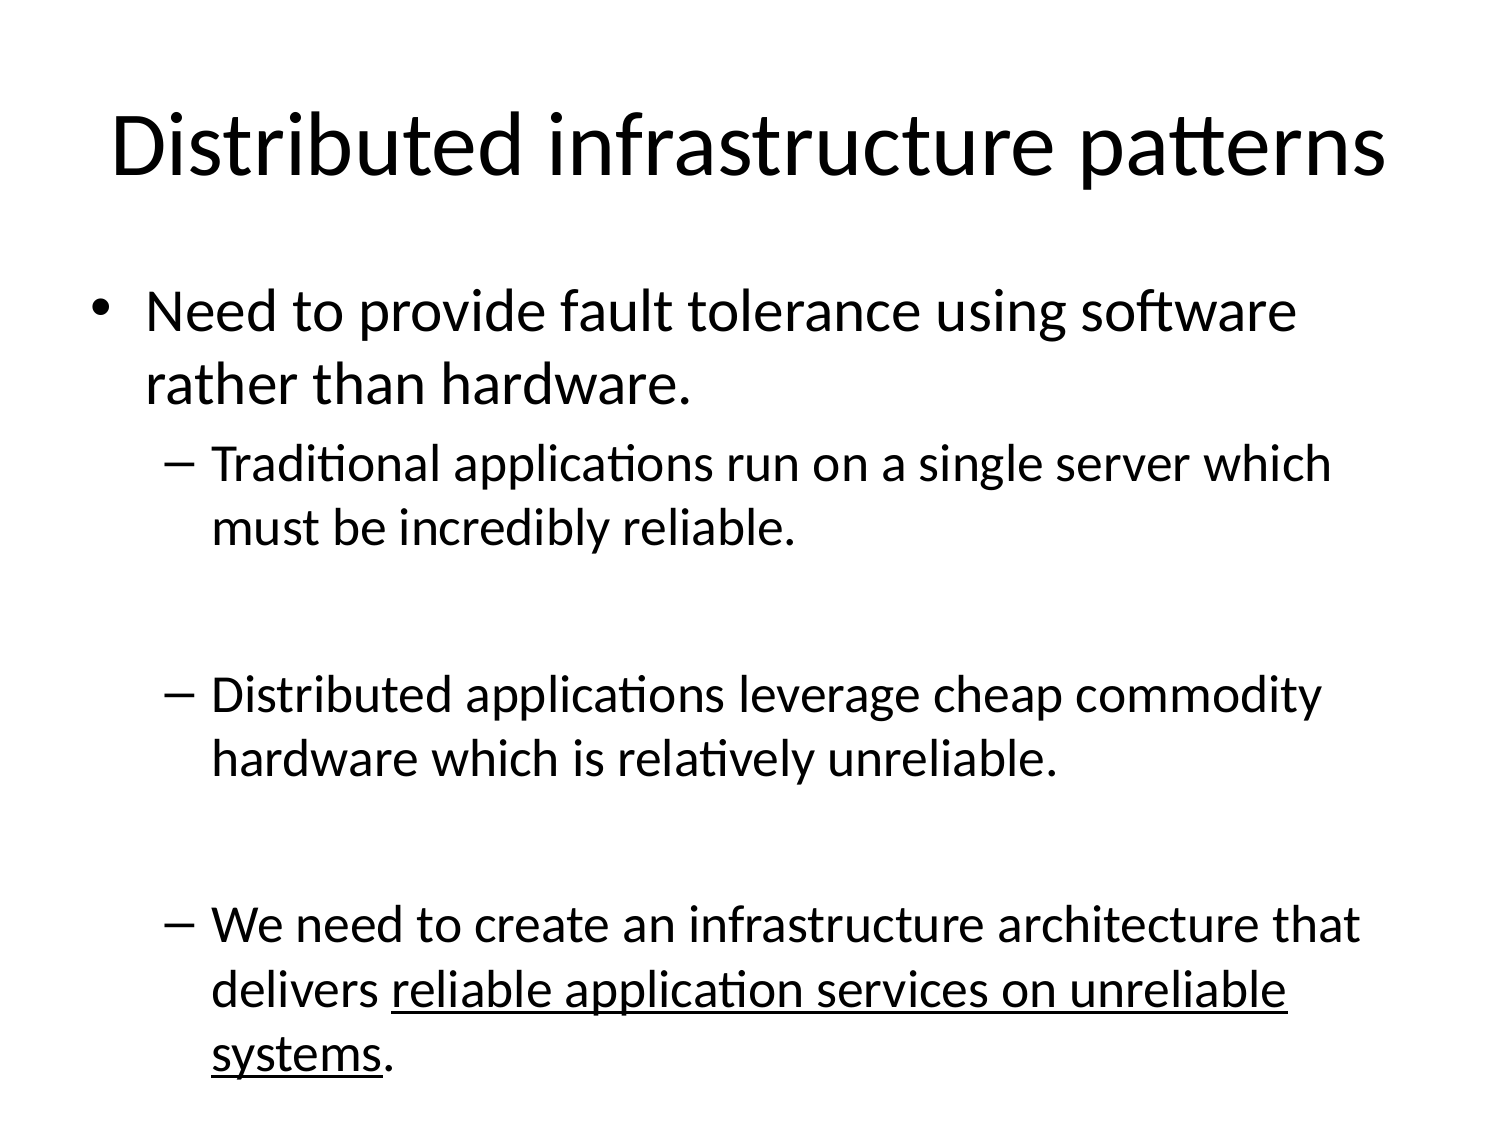

# Distributed infrastructure patterns
Need to provide fault tolerance using software rather than hardware.
Traditional applications run on a single server which must be incredibly reliable.

Distributed applications leverage cheap commodity hardware which is relatively unreliable.

We need to create an infrastructure architecture that delivers reliable application services on unreliable systems.